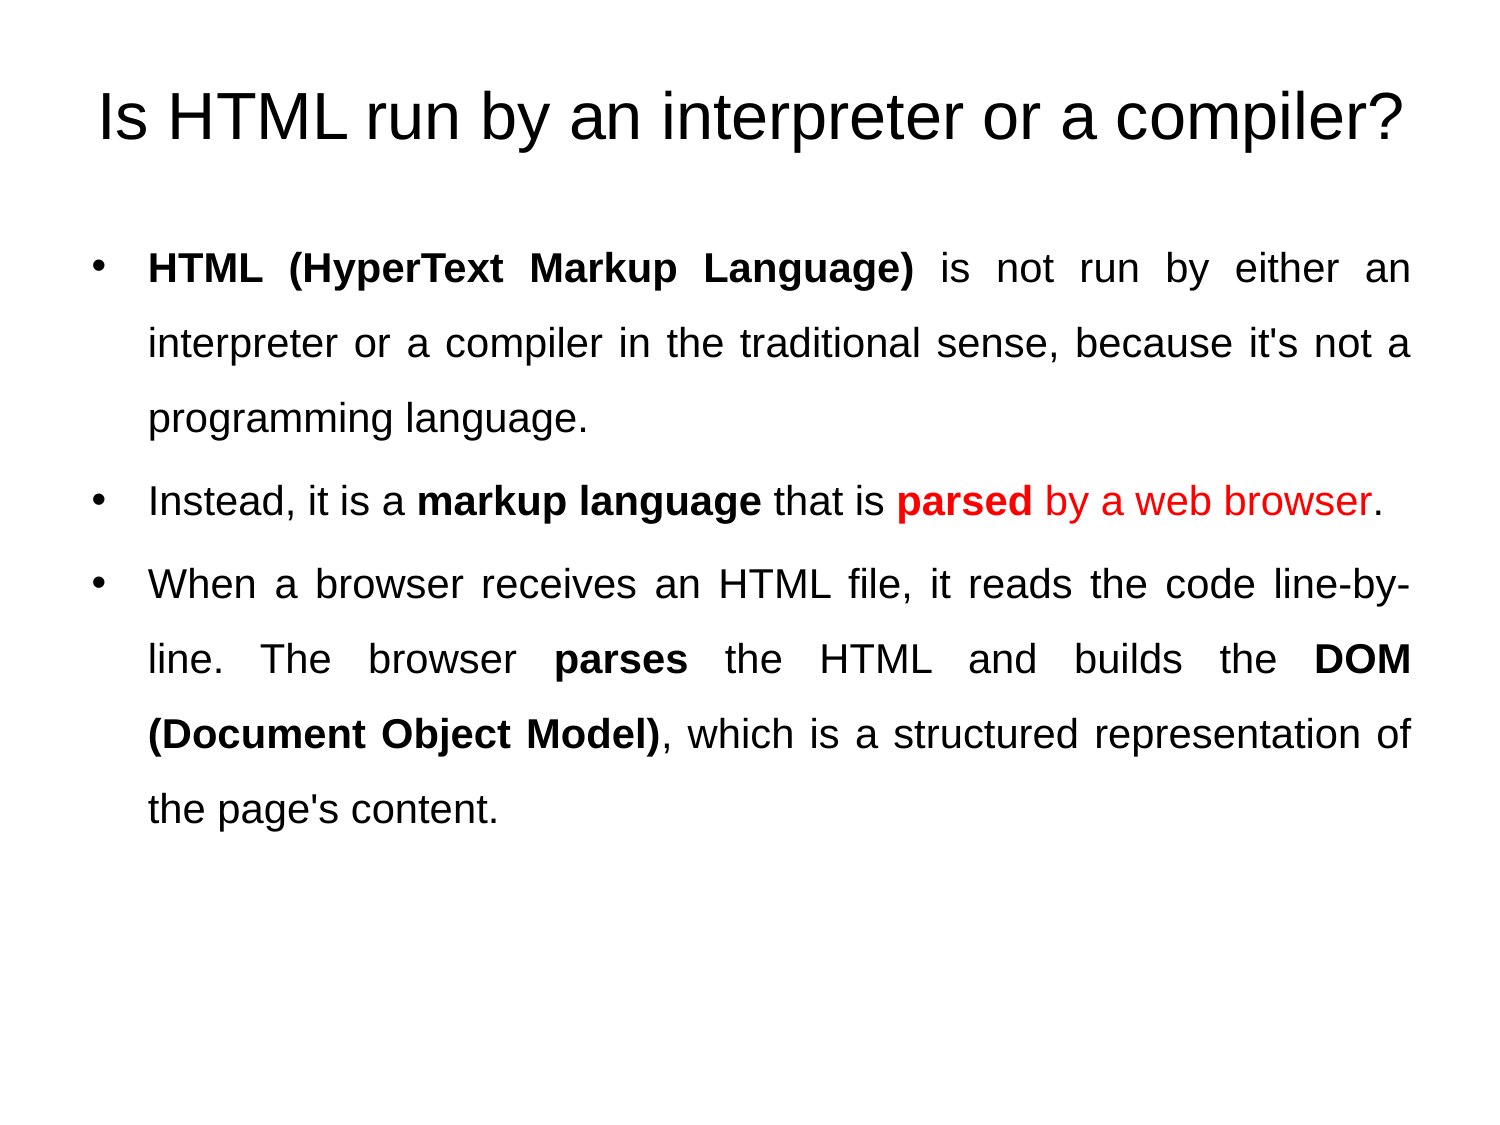

# Is HTML run by an interpreter or a compiler?
HTML (HyperText Markup Language) is not run by either an interpreter or a compiler in the traditional sense, because it's not a programming language.
Instead, it is a markup language that is parsed by a web browser.
When a browser receives an HTML file, it reads the code line-by-line. The browser parses the HTML and builds the DOM (Document Object Model), which is a structured representation of the page's content.